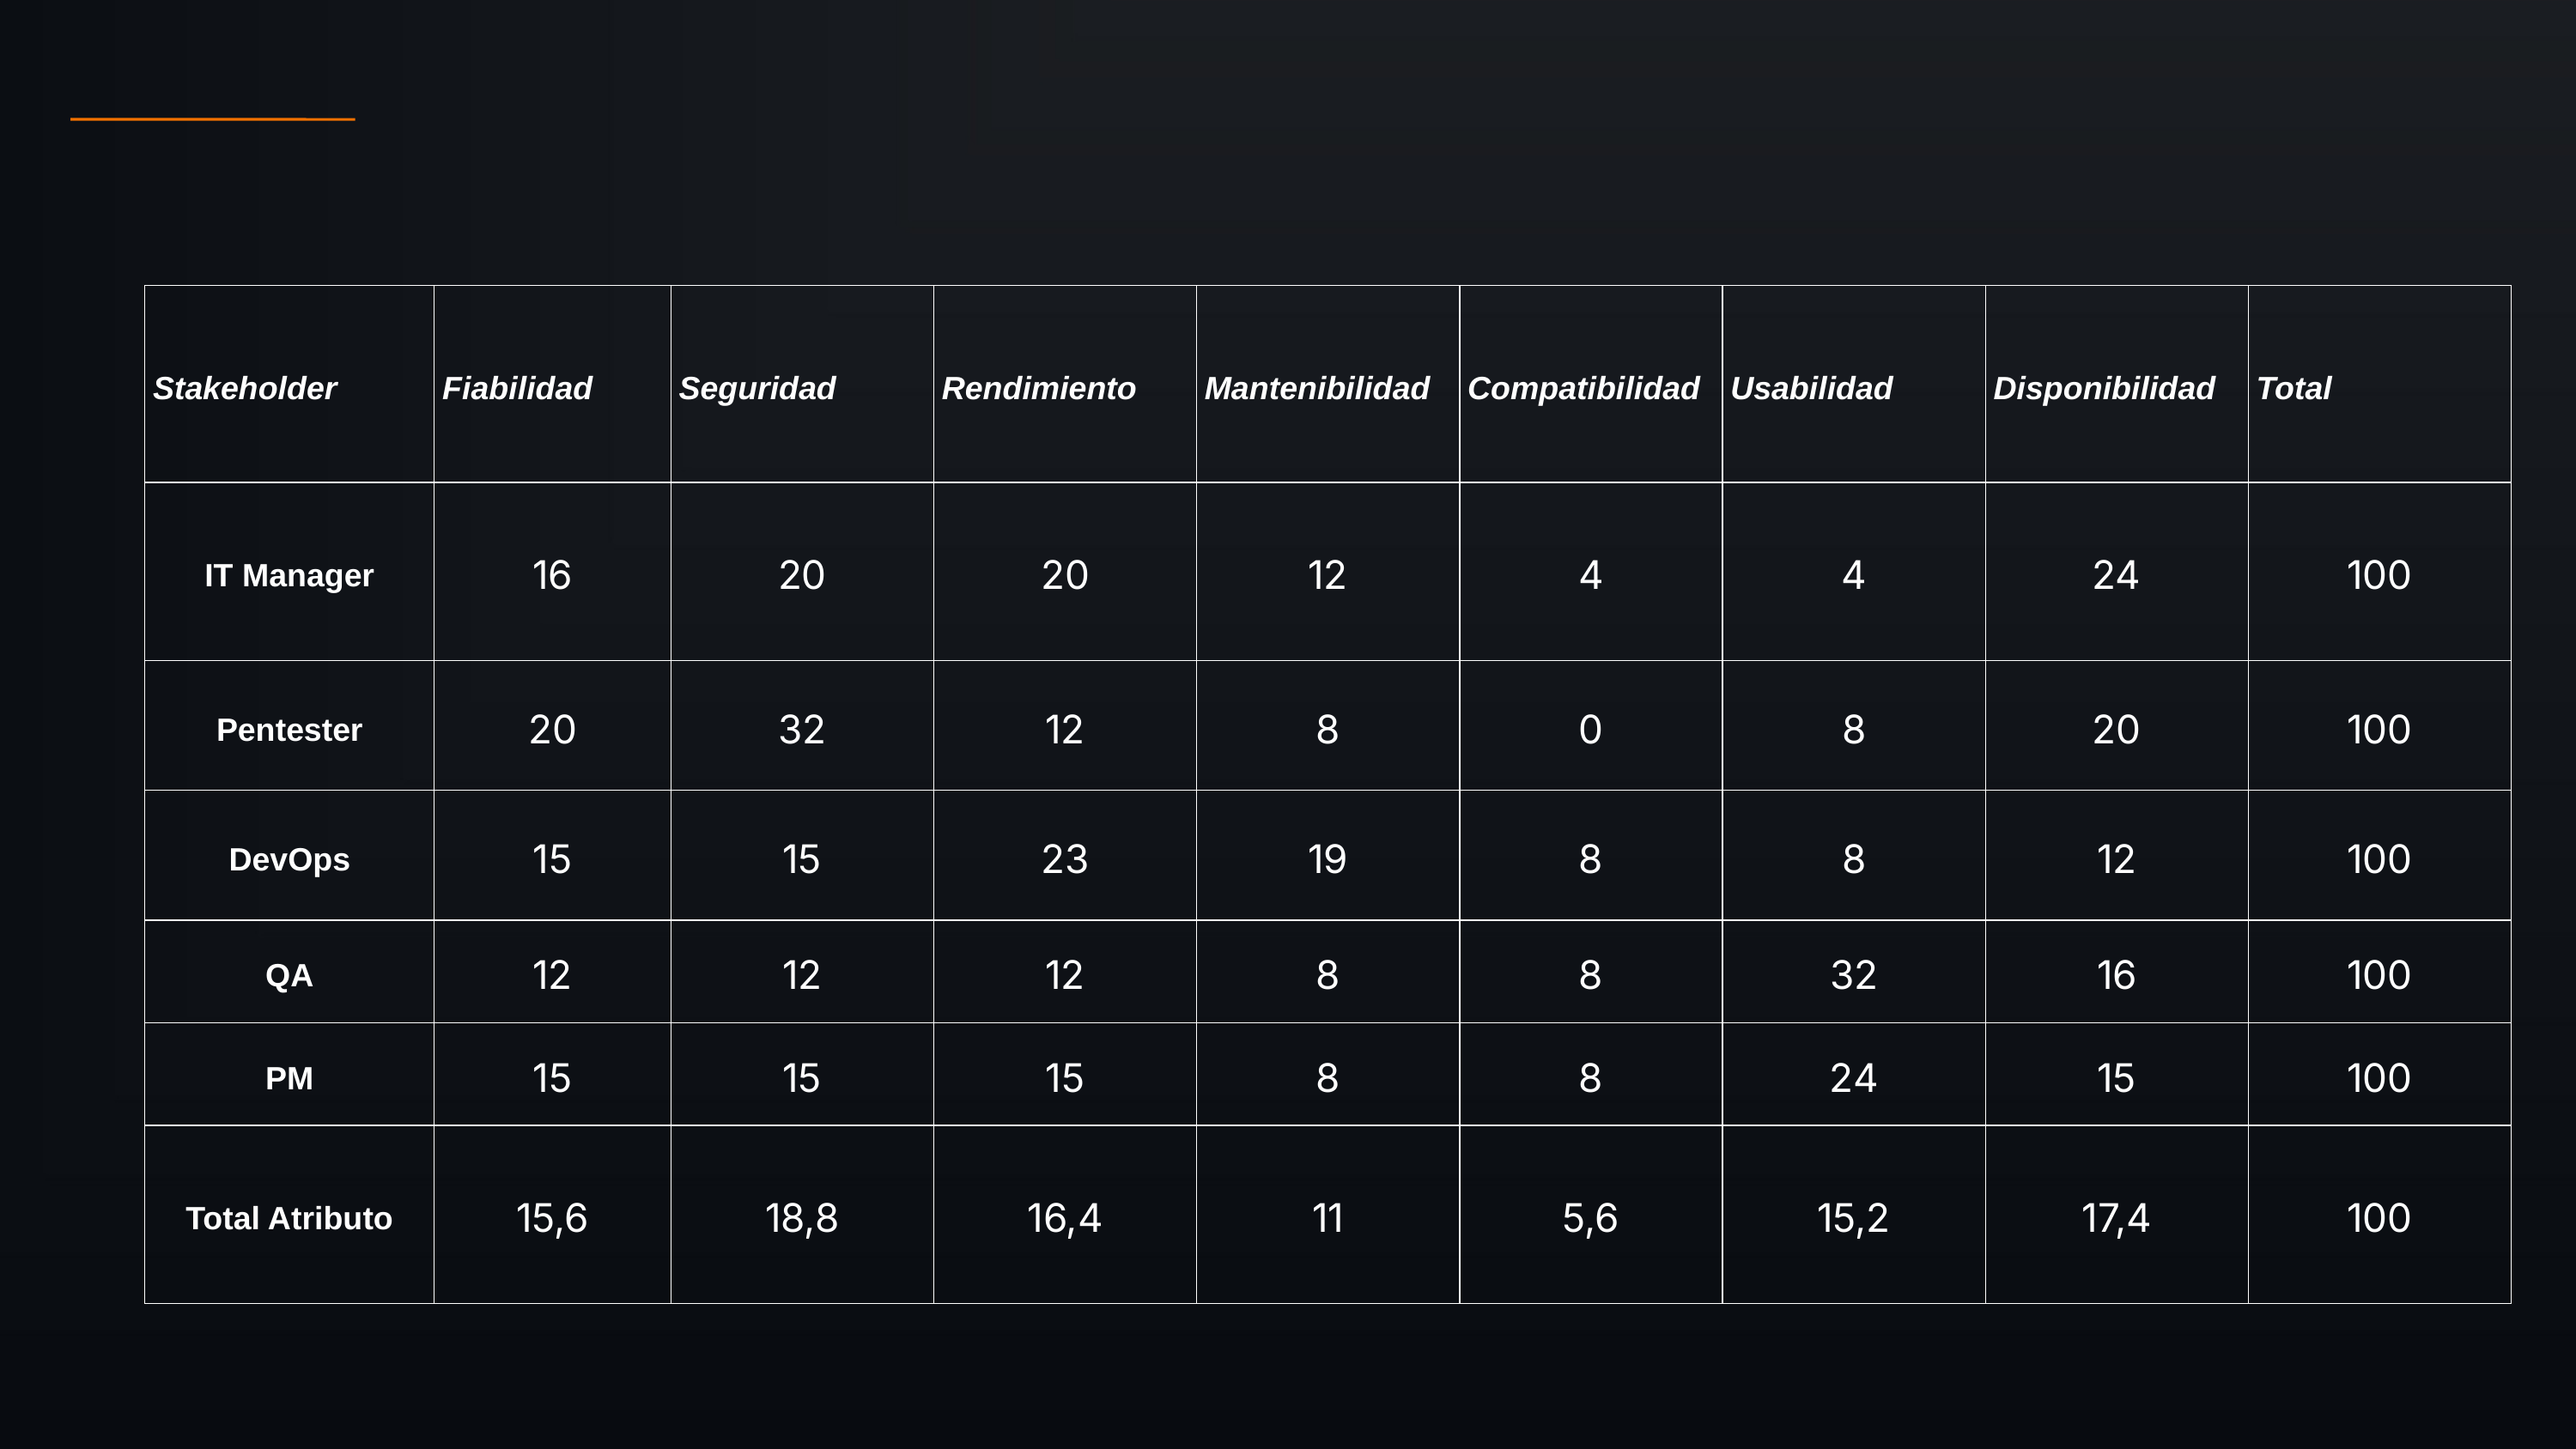

| Stakeholder | Fiabilidad | Seguridad | Rendimiento | Mantenibilidad | Compatibilidad | Usabilidad | Disponibilidad | Total |
| --- | --- | --- | --- | --- | --- | --- | --- | --- |
| IT Manager | 16 | 20 | 20 | 12 | 4 | 4 | 24 | 100 |
| Pentester | 20 | 32 | 12 | 8 | 0 | 8 | 20 | 100 |
| DevOps | 15 | 15 | 23 | 19 | 8 | 8 | 12 | 100 |
| QA | 12 | 12 | 12 | 8 | 8 | 32 | 16 | 100 |
| PM | 15 | 15 | 15 | 8 | 8 | 24 | 15 | 100 |
| Total Atributo | 15,6 | 18,8 | 16,4 | 11 | 5,6 | 15,2 | 17,4 | 100 |